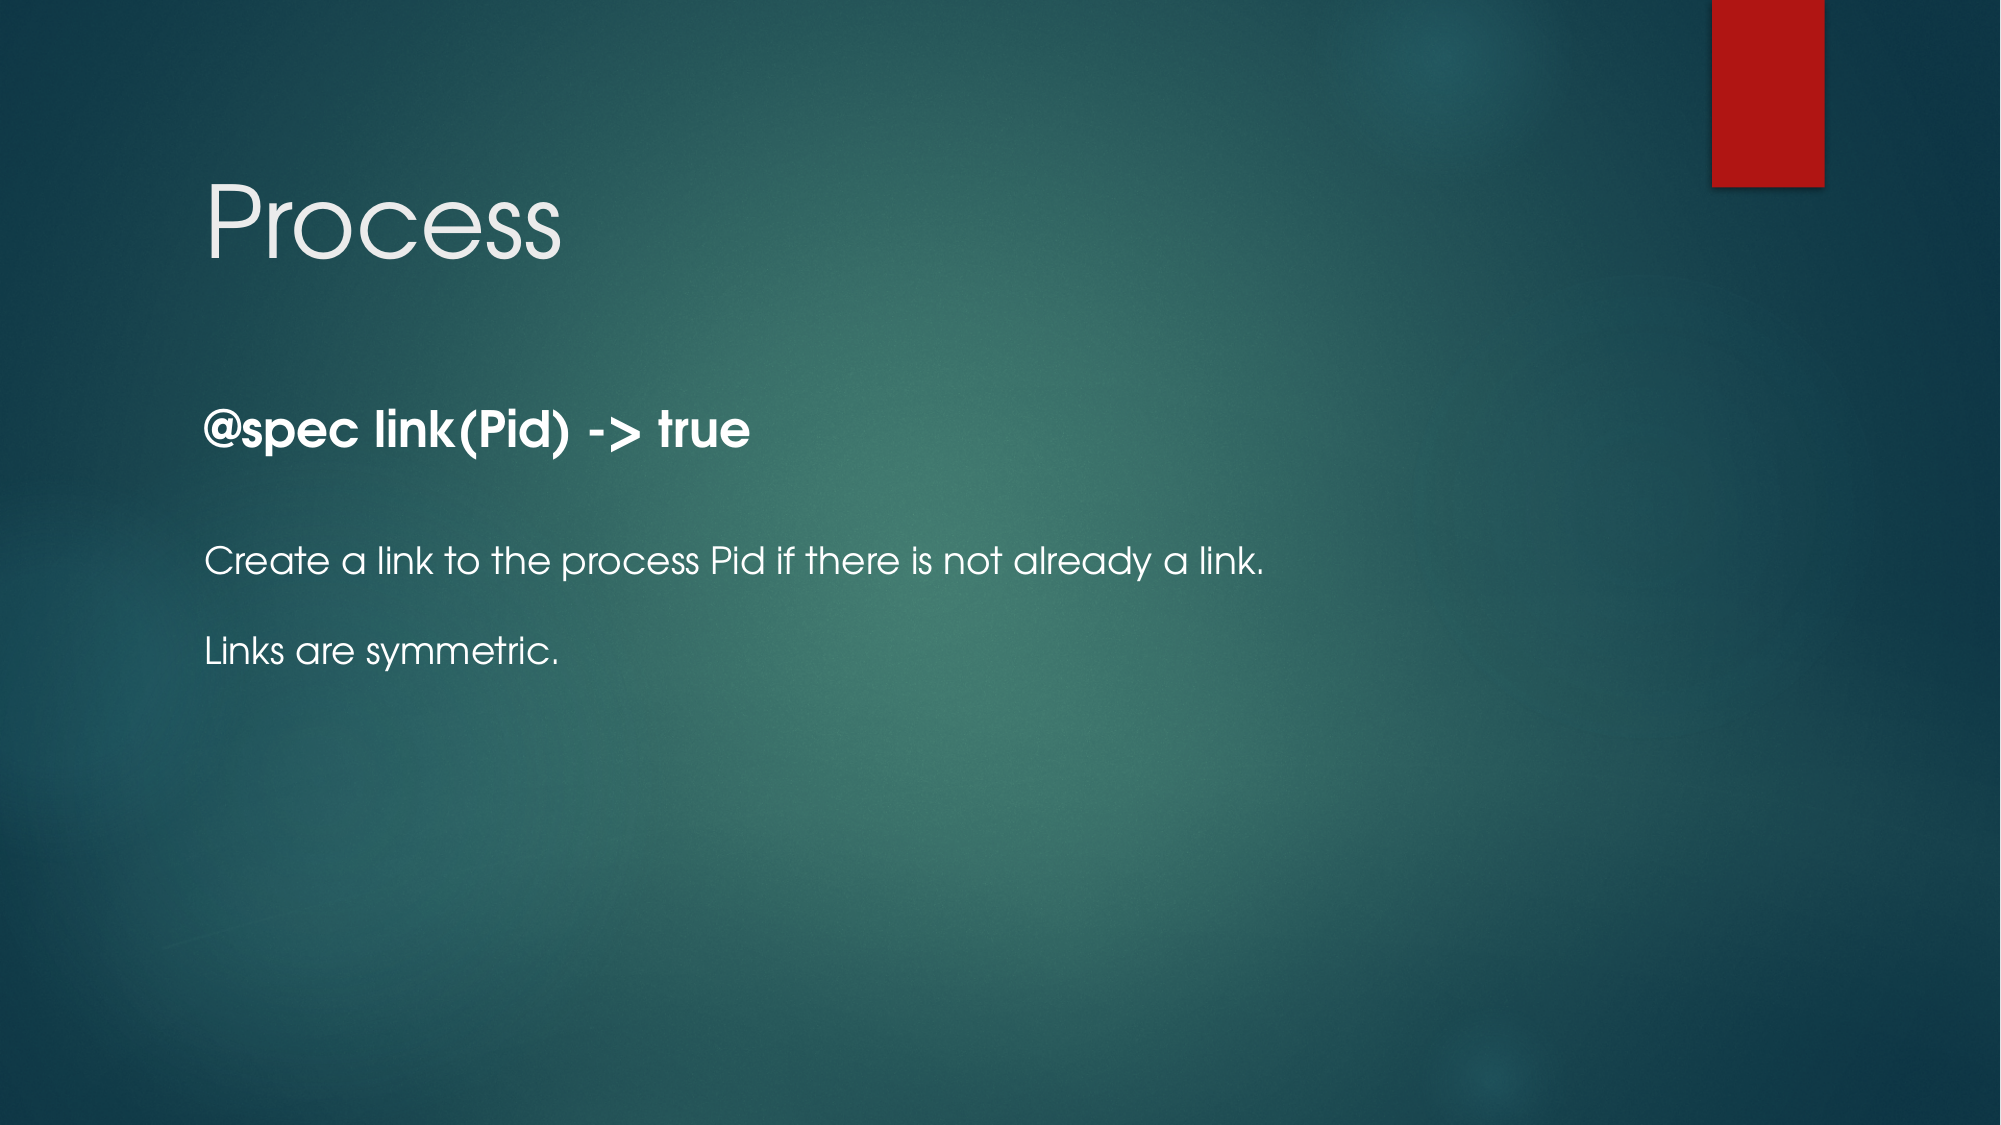

# Process

@spec link(Pid) -> true

Create a link to the process Pid if there is not already a link.

Links are symmetric.